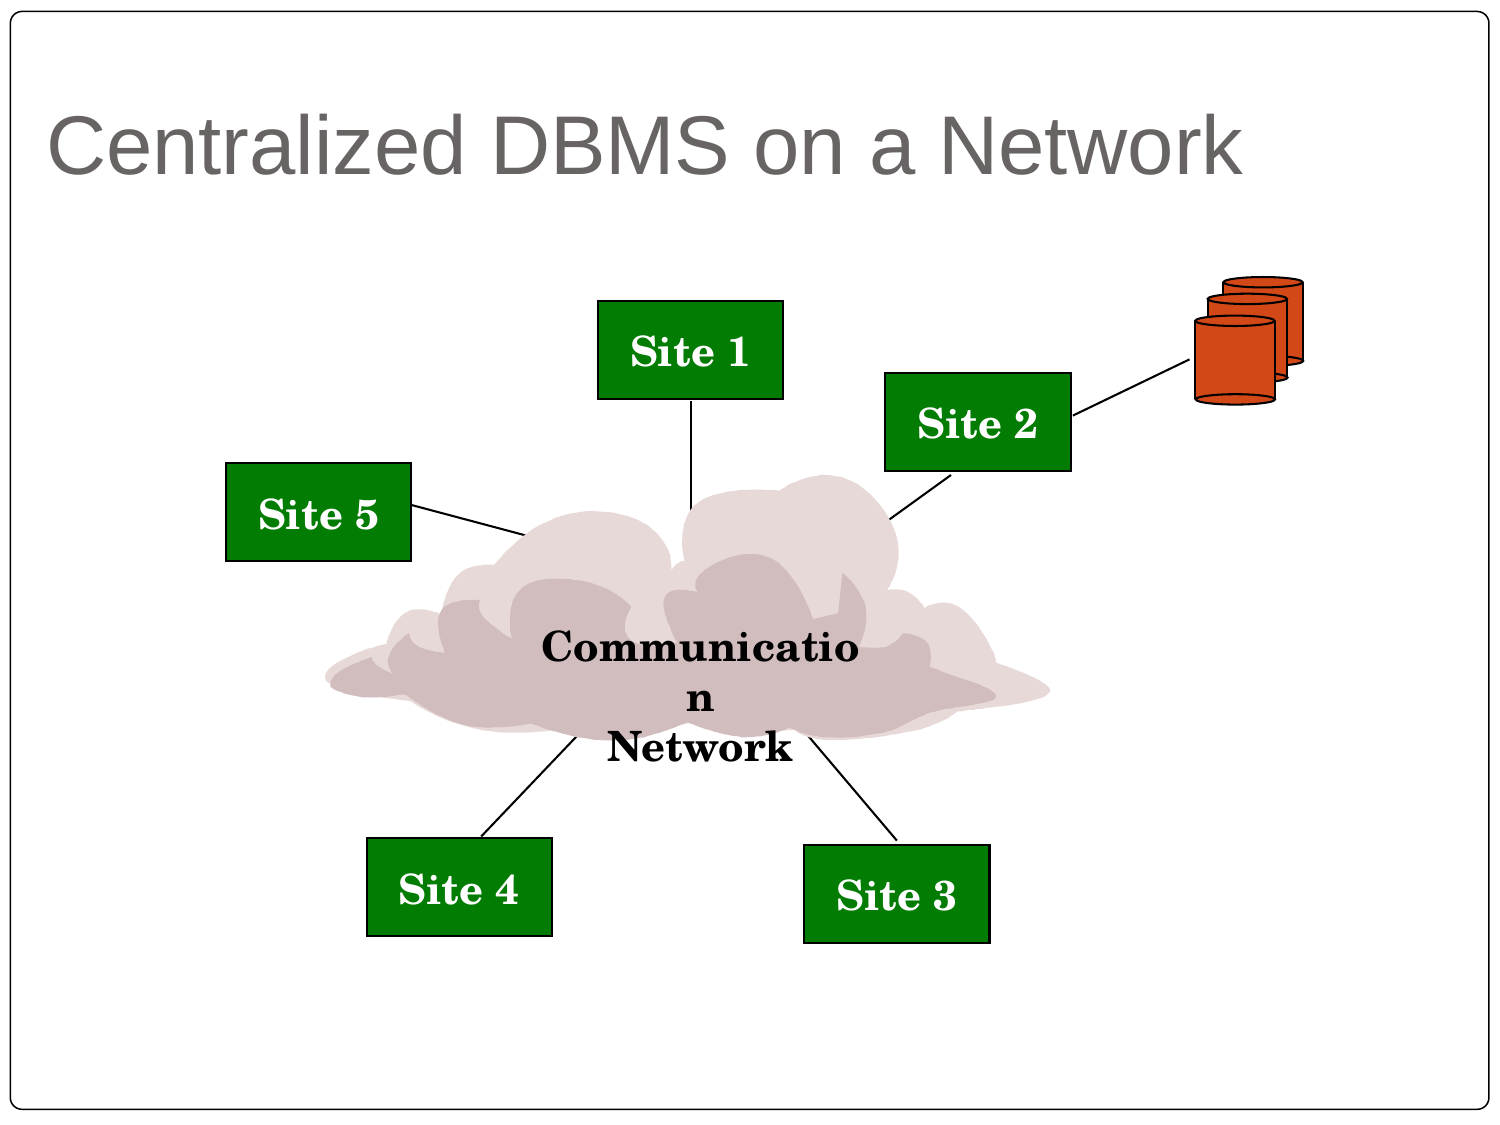

# Centralized DBMS on a Network

Site 1

Site 2
Site 5

Communication
Network
Site 4
Site 3